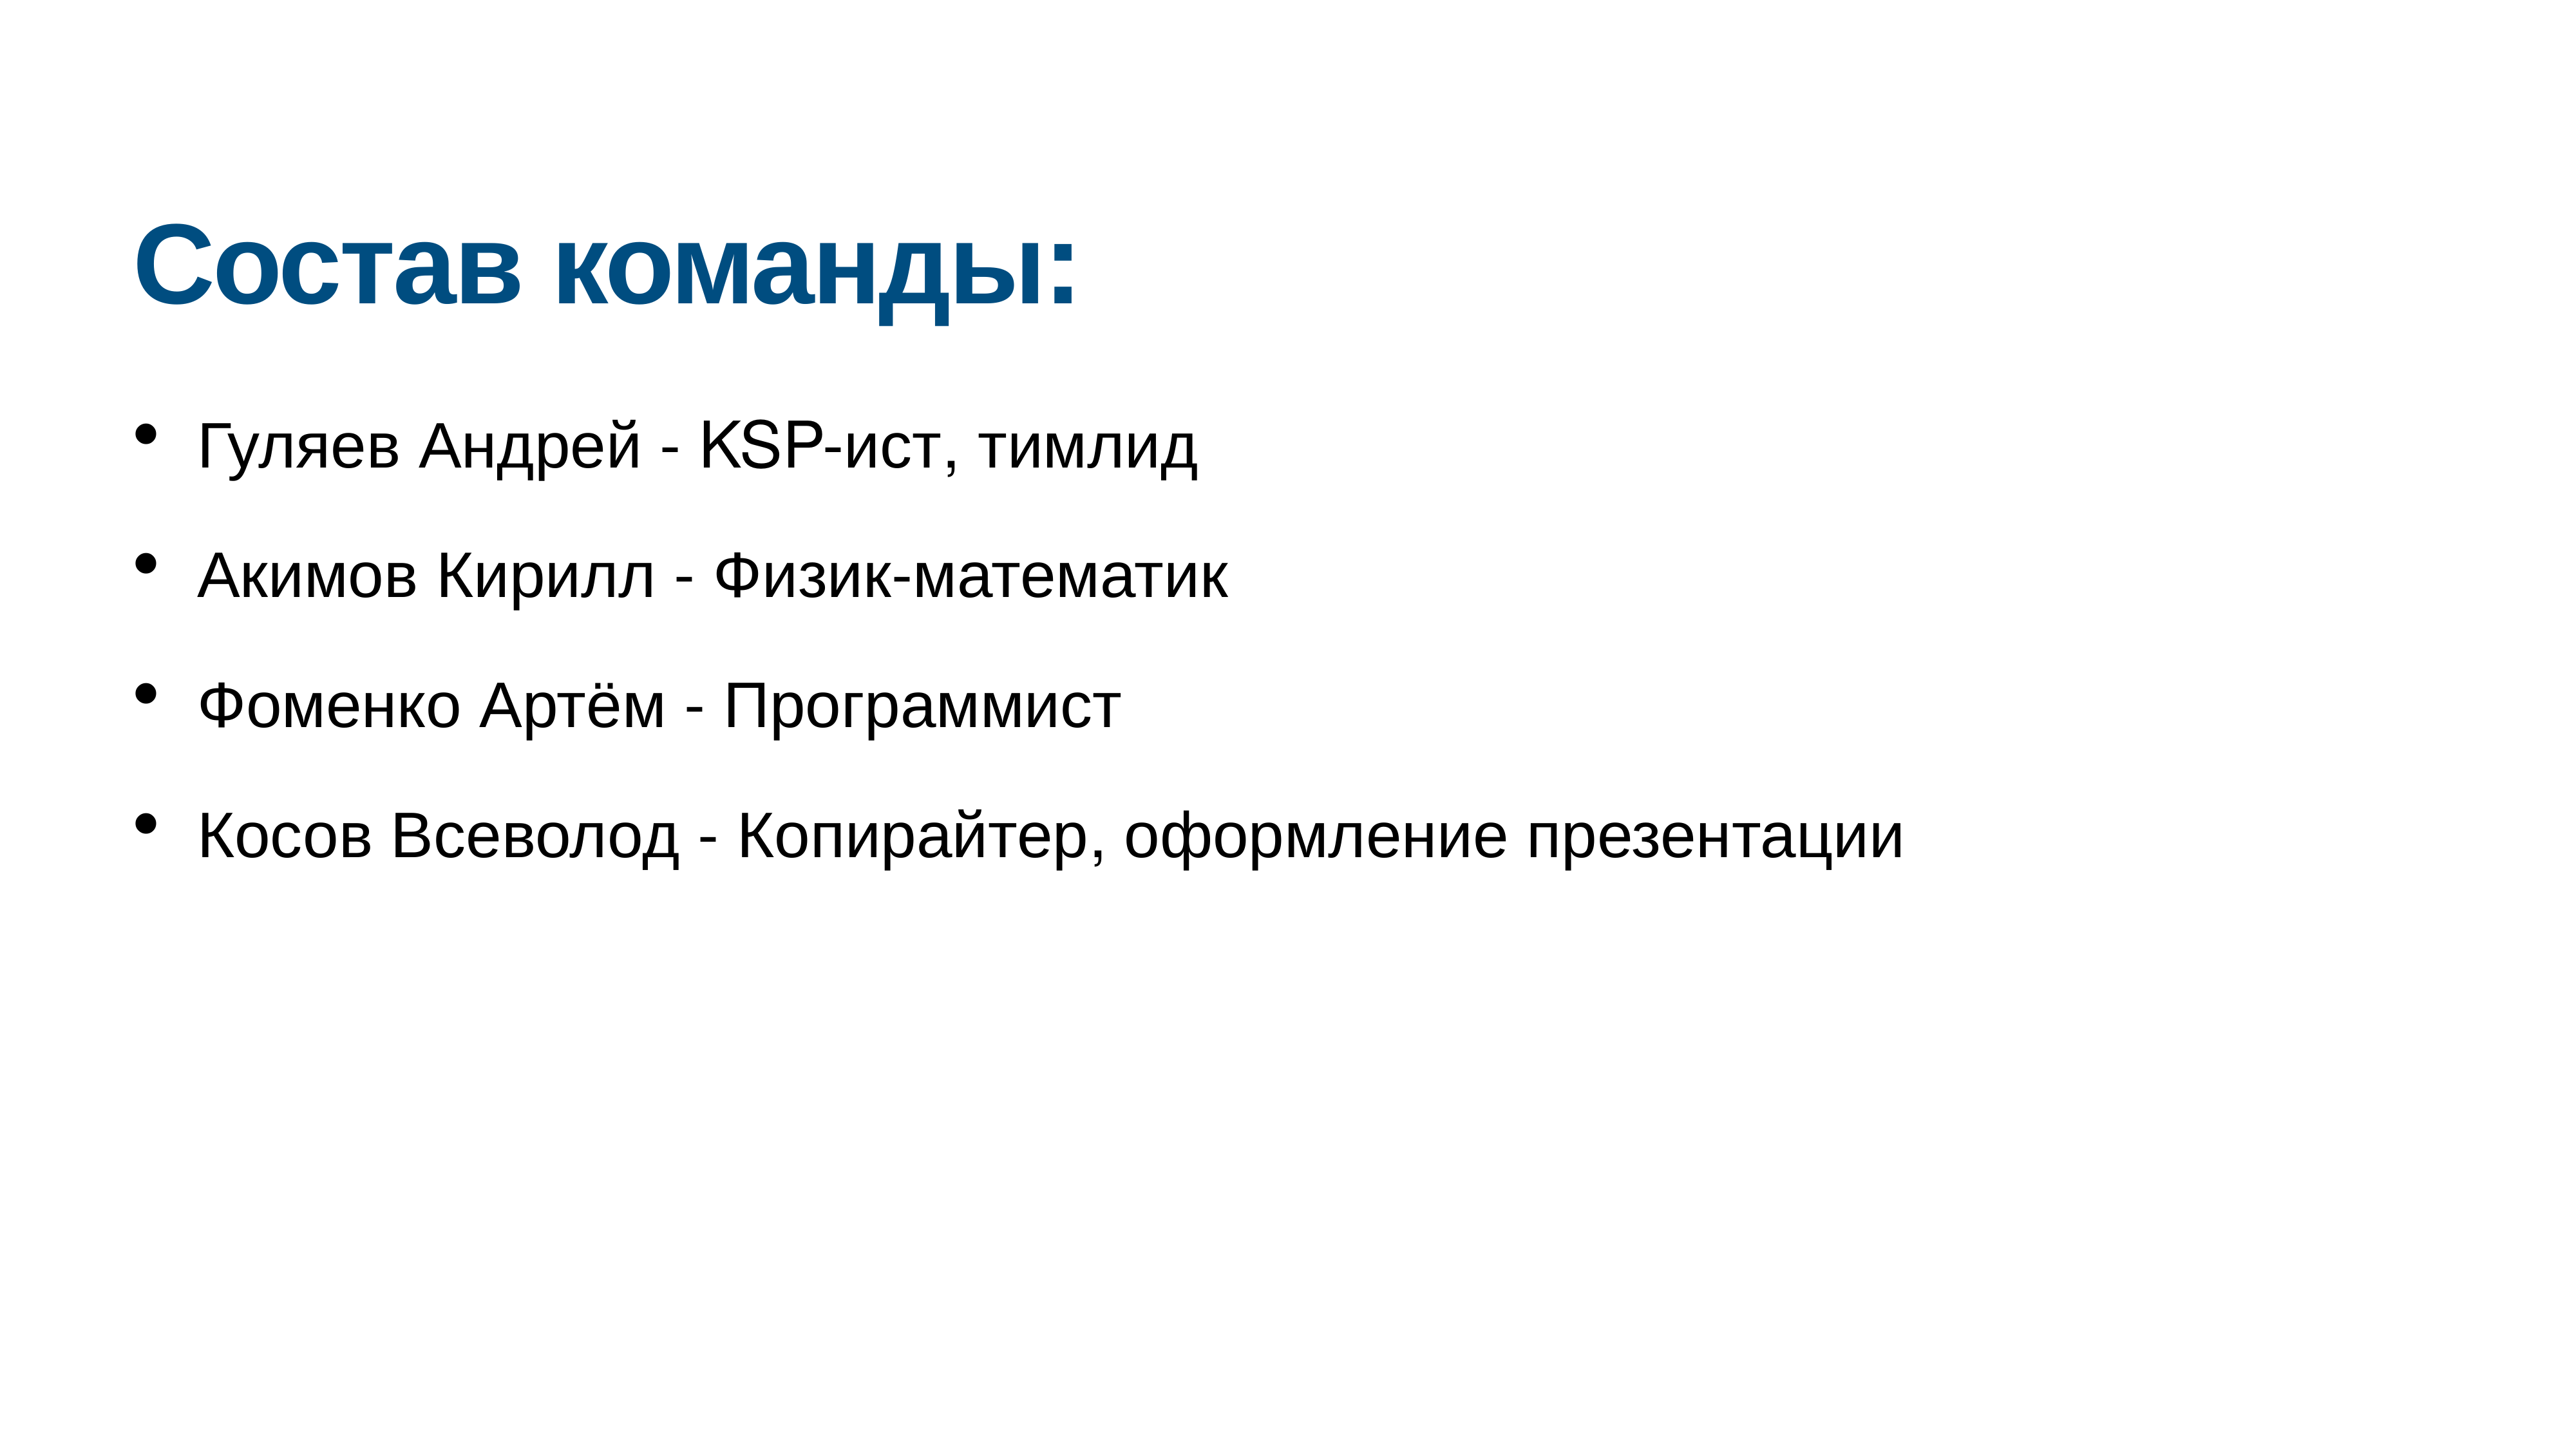

# Состав команды:
Гуляев Андрей - KSP-ист, тимлид
Акимов Кирилл - Физик-математик
Фоменко Артём - Программист
Косов Всеволод - Копирайтер, оформление презентации